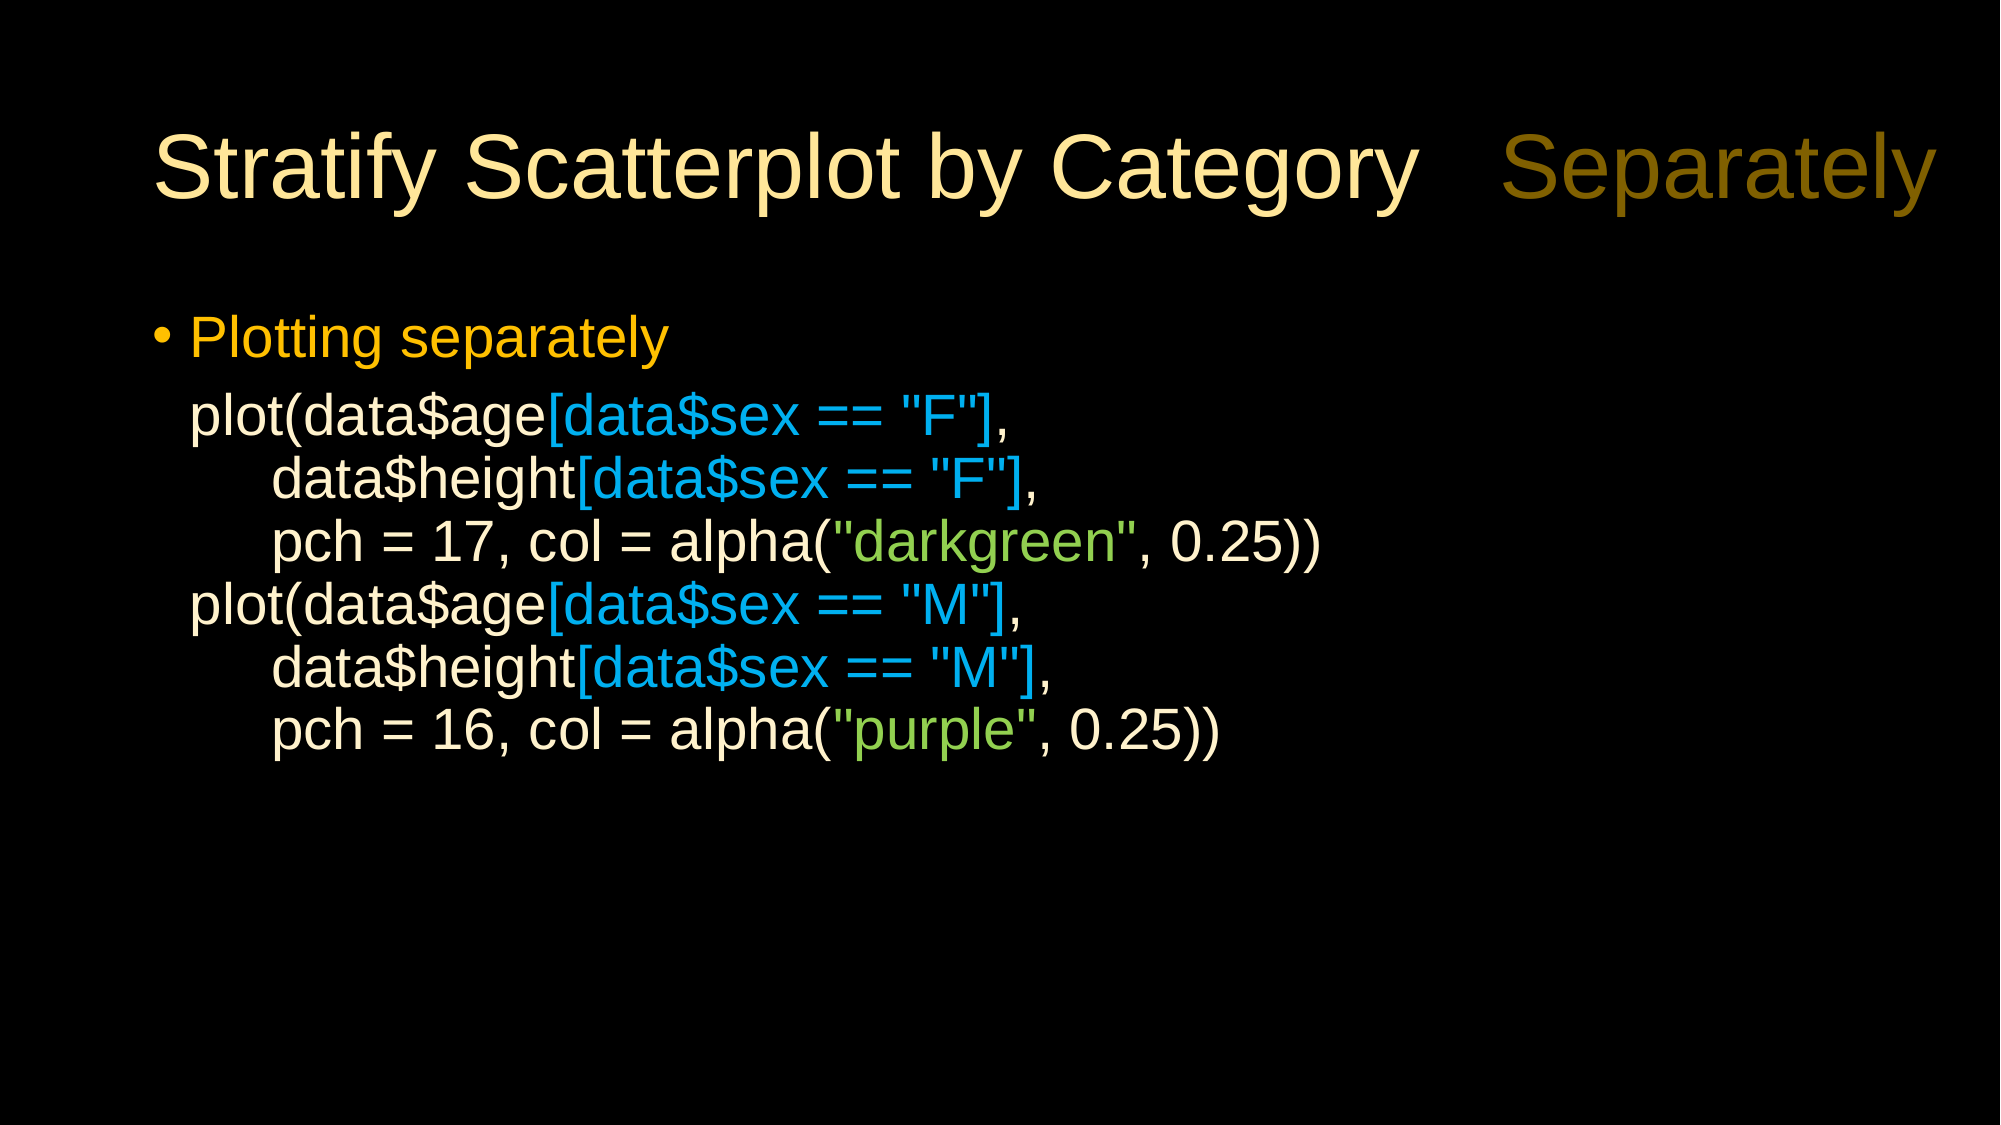

# Stratify Scatterplot by Category   Separately
Plotting separately
plot(data$age[data$sex == "F"],
     data$height[data$sex == "F"],
     pch = 17, col = alpha("darkgreen", 0.25))
plot(data$age[data$sex == "M"],
     data$height[data$sex == "M"],
     pch = 16, col = alpha("purple", 0.25))